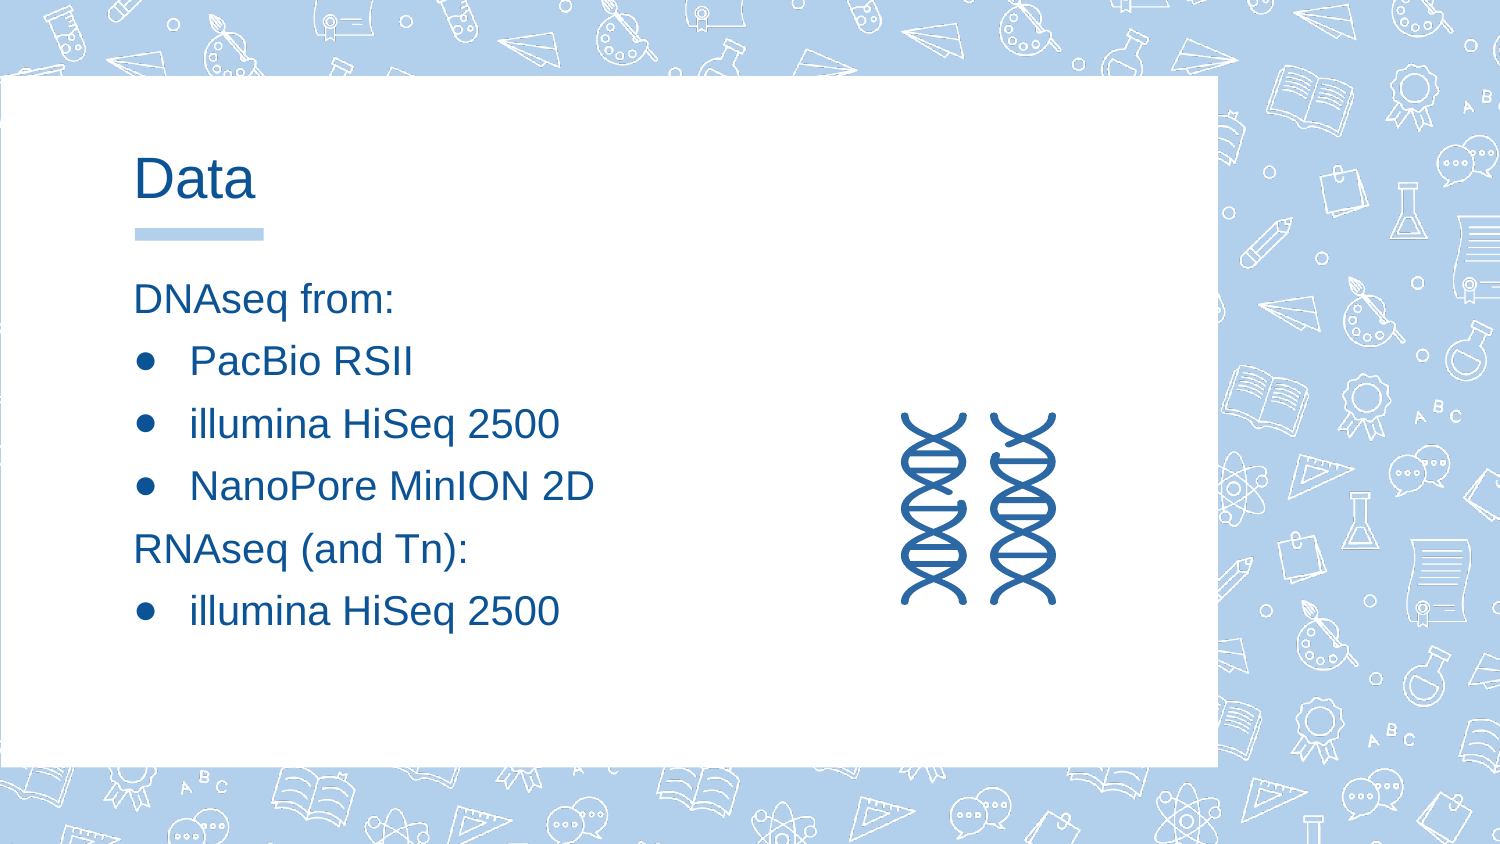

# Data
DNAseq from:
PacBio RSII
illumina HiSeq 2500
NanoPore MinION 2D
RNAseq (and Tn):
illumina HiSeq 2500